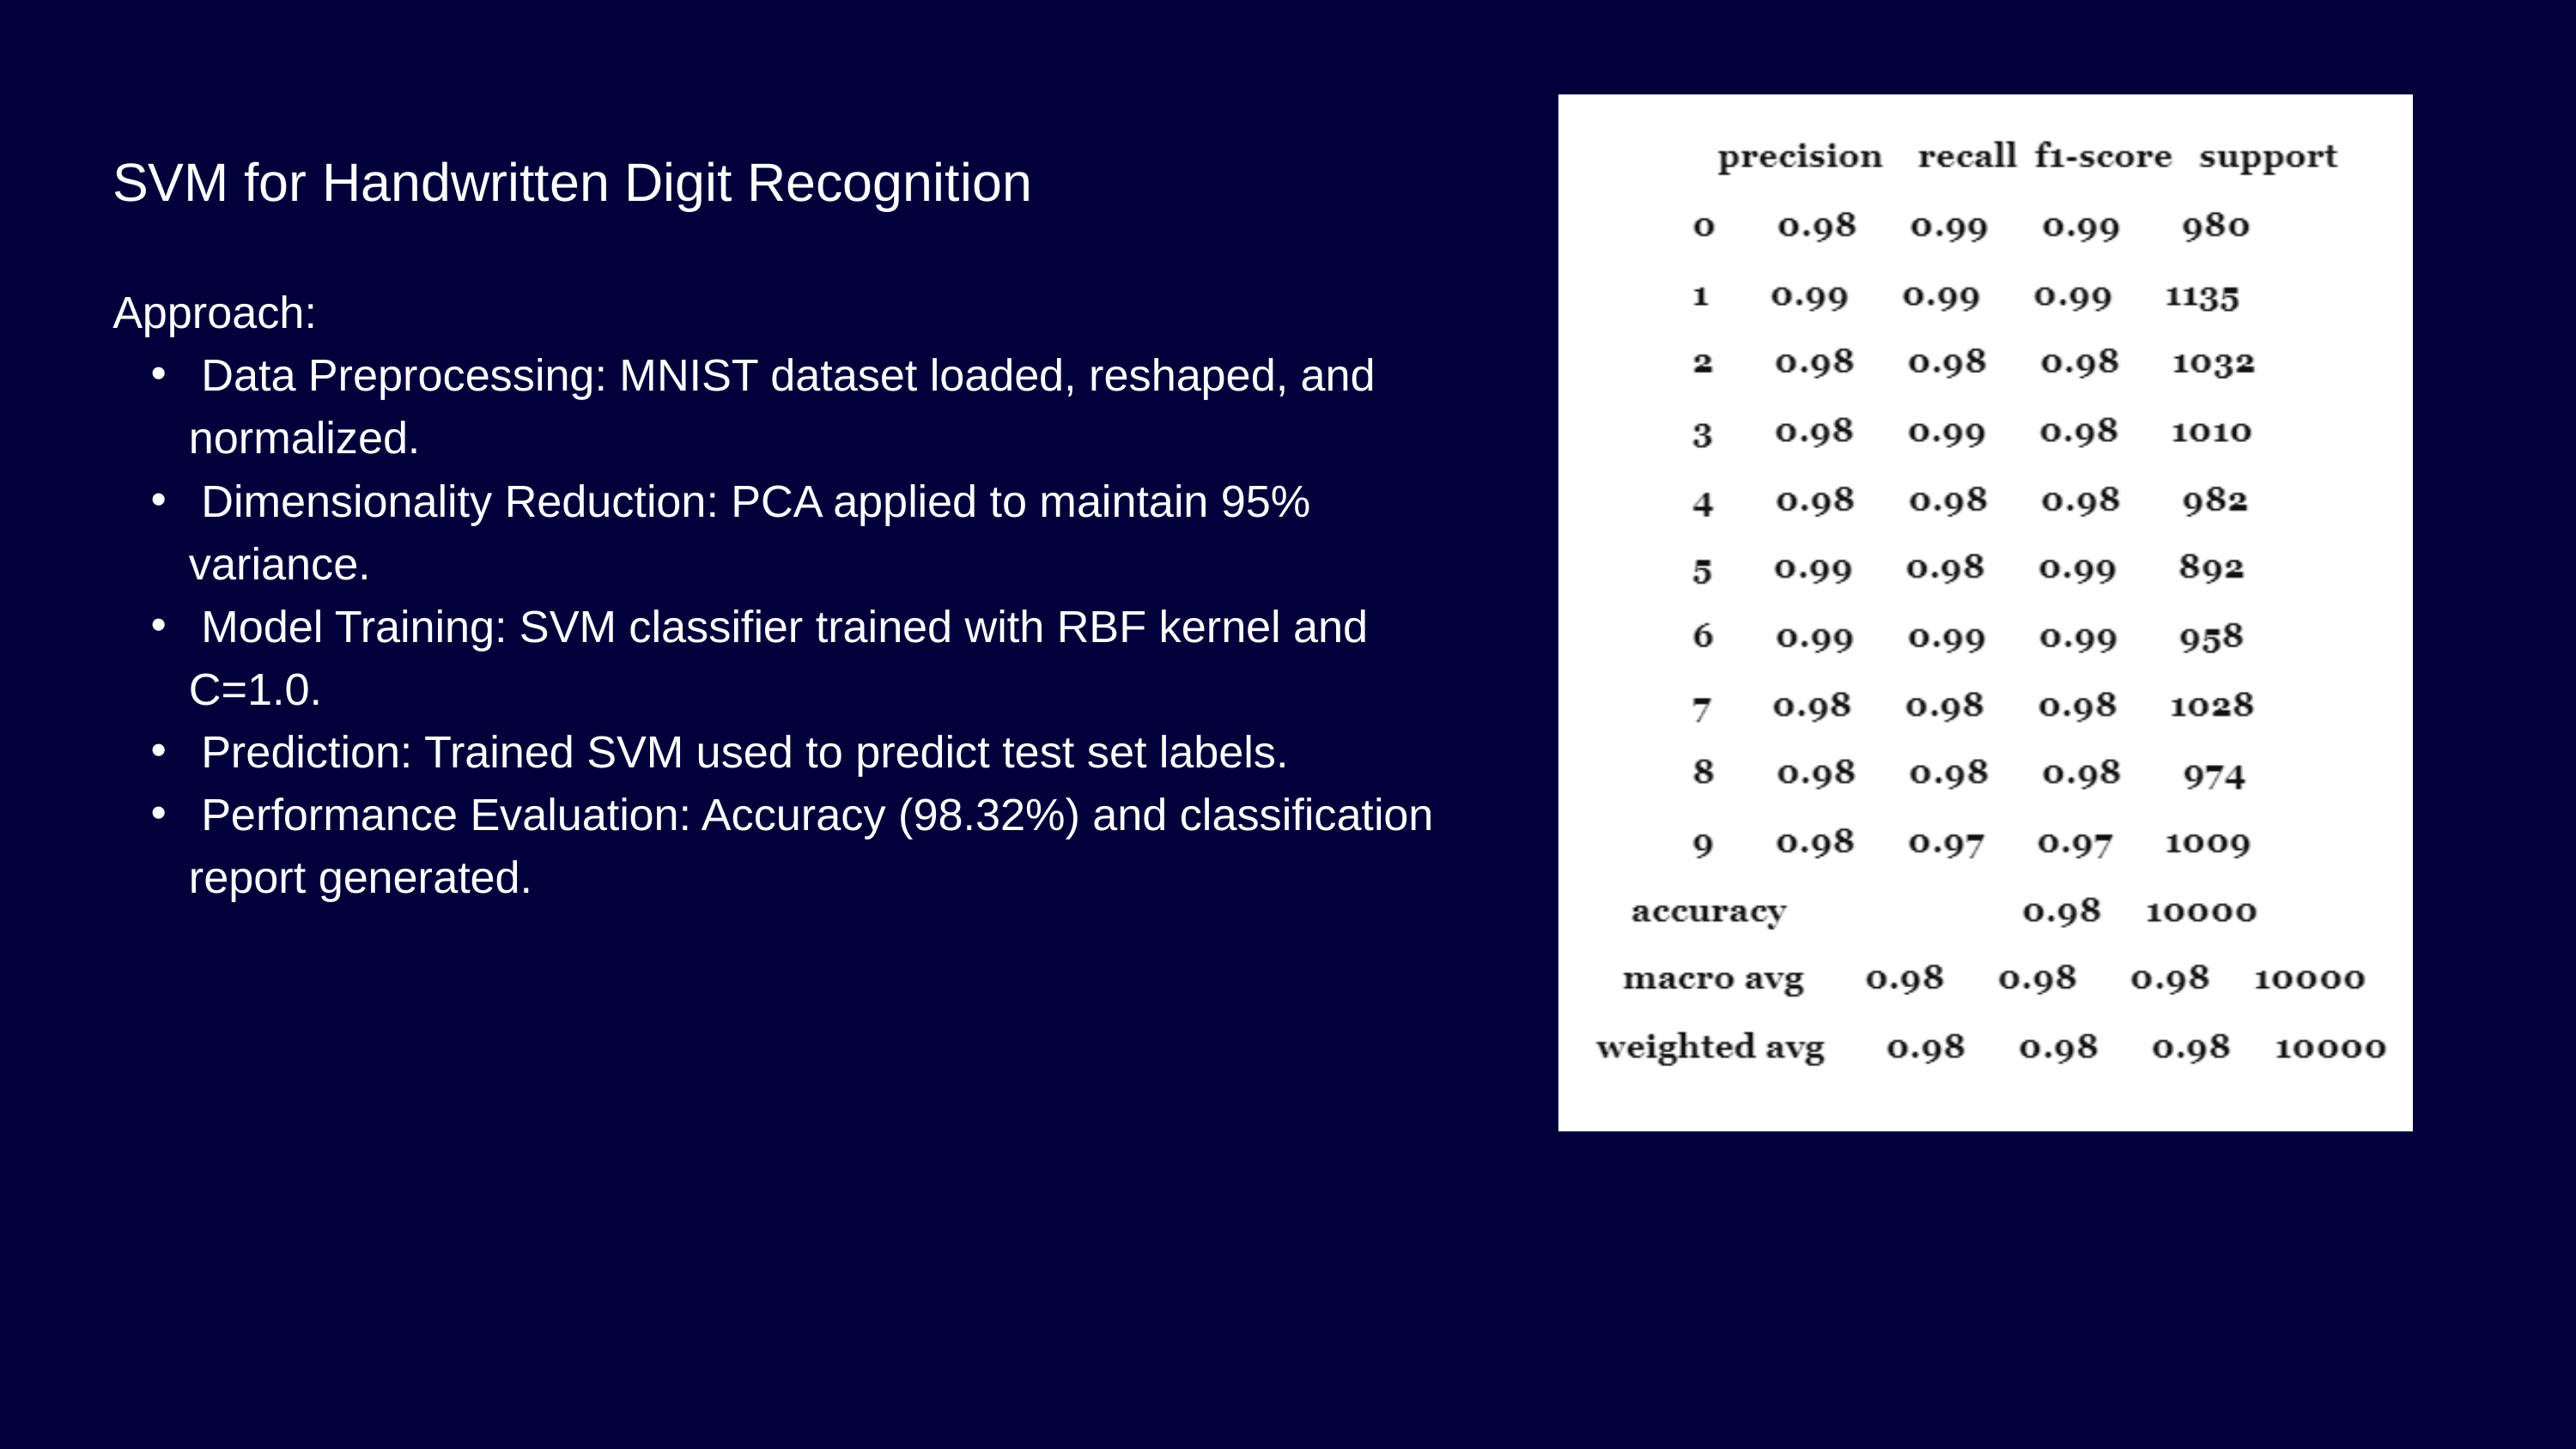

SVM for Handwritten Digit Recognition

Approach:
 Data Preprocessing: MNIST dataset loaded, reshaped, and normalized.
 Dimensionality Reduction: PCA applied to maintain 95% variance.
 Model Training: SVM classifier trained with RBF kernel and C=1.0.
 Prediction: Trained SVM used to predict test set labels.
 Performance Evaluation: Accuracy (98.32%) and classification report generated.